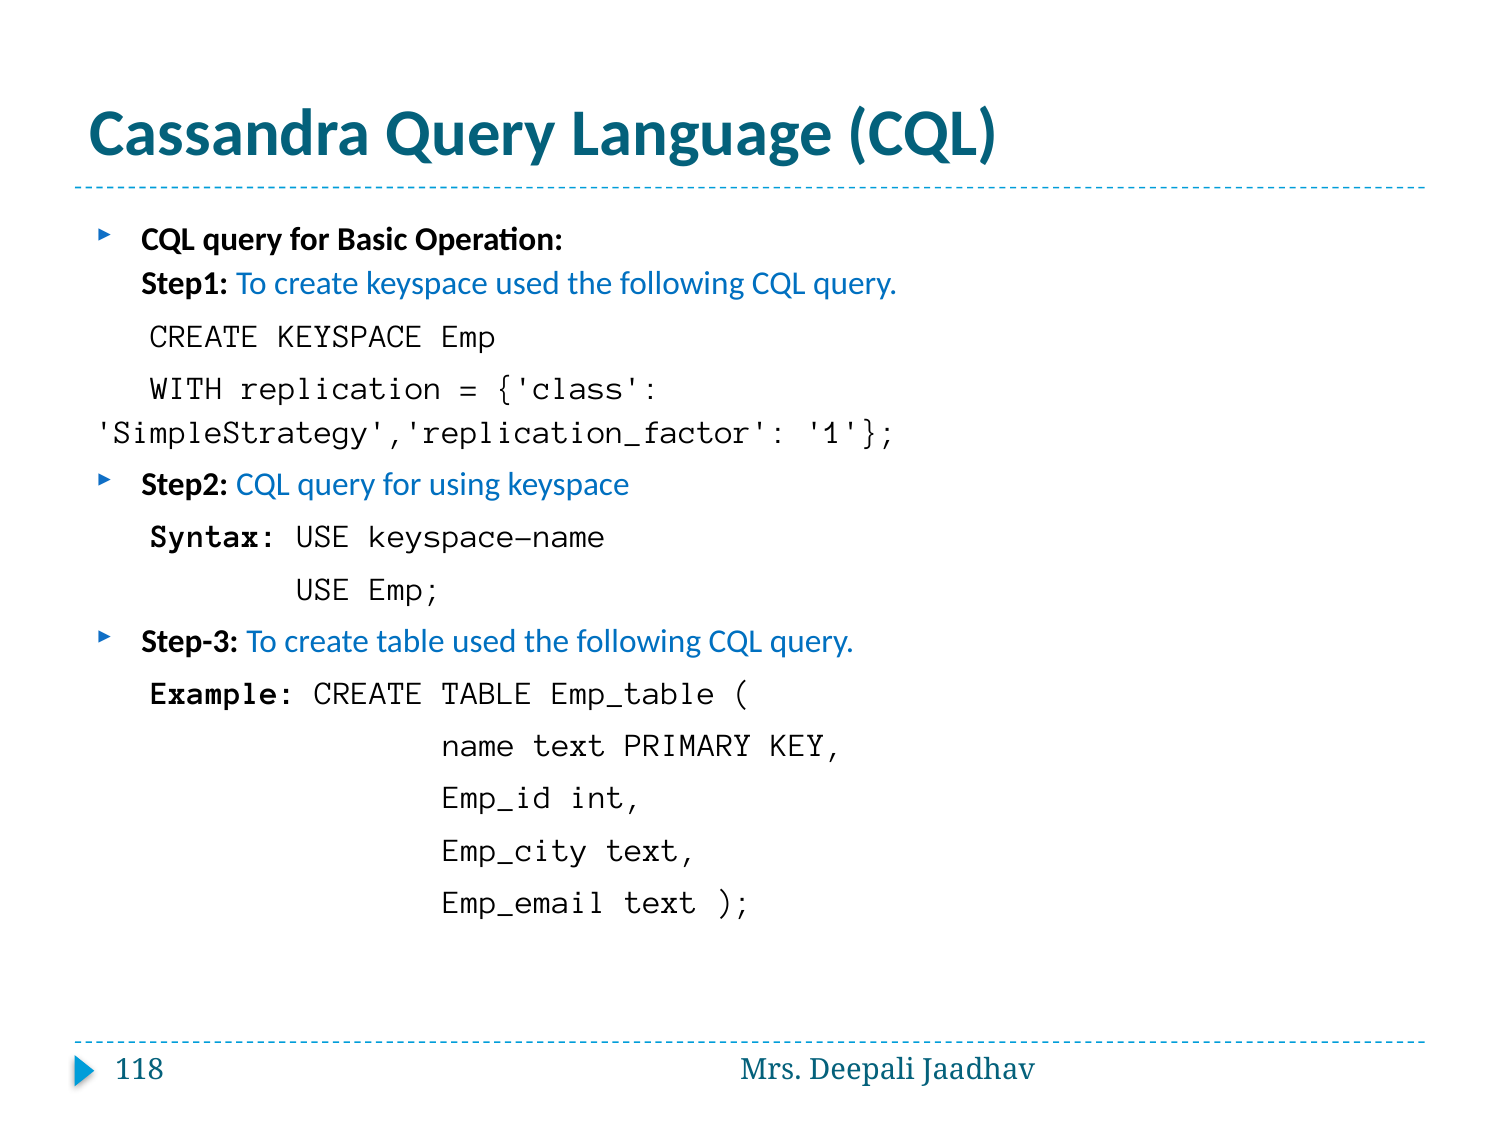

# Cassandra Query Language (CQL)
CQL query for Basic Operation:
Step1: To create keyspace used the following CQL query.
   CREATE KEYSPACE Emp
   WITH replication = {'class':        	'SimpleStrategy','replication_factor': '1'};
Step2: CQL query for using keyspace
   Syntax: USE keyspace-name
           USE Emp;
Step-3: To create table used the following CQL query.
   Example: CREATE TABLE Emp_table (
                   name text PRIMARY KEY,
                   Emp_id int,
                   Emp_city text,
                   Emp_email text );

118
Mrs. Deepali Jaadhav